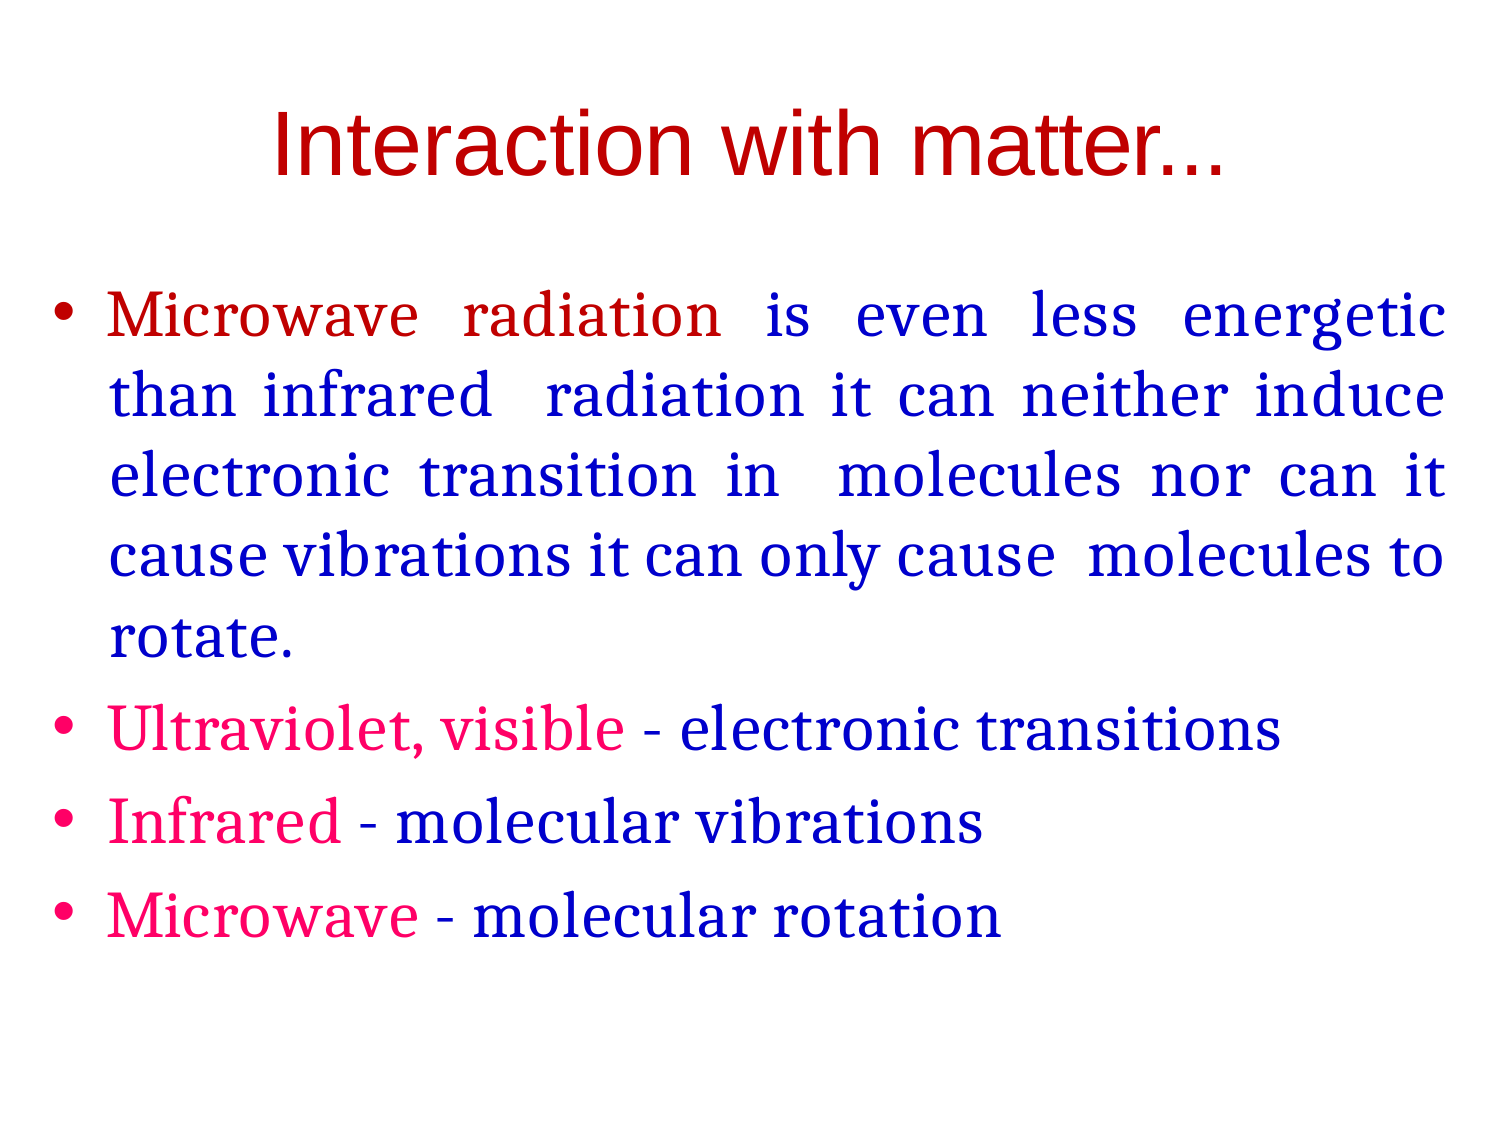

# Interaction with matter...
Microwave radiation is even less energetic than infrared  radiation it can neither induce electronic transition in  molecules nor can it cause vibrations it can only cause  molecules to rotate.
Ultraviolet, visible - electronic transitions
Infrared - molecular vibrations
Microwave - molecular rotation